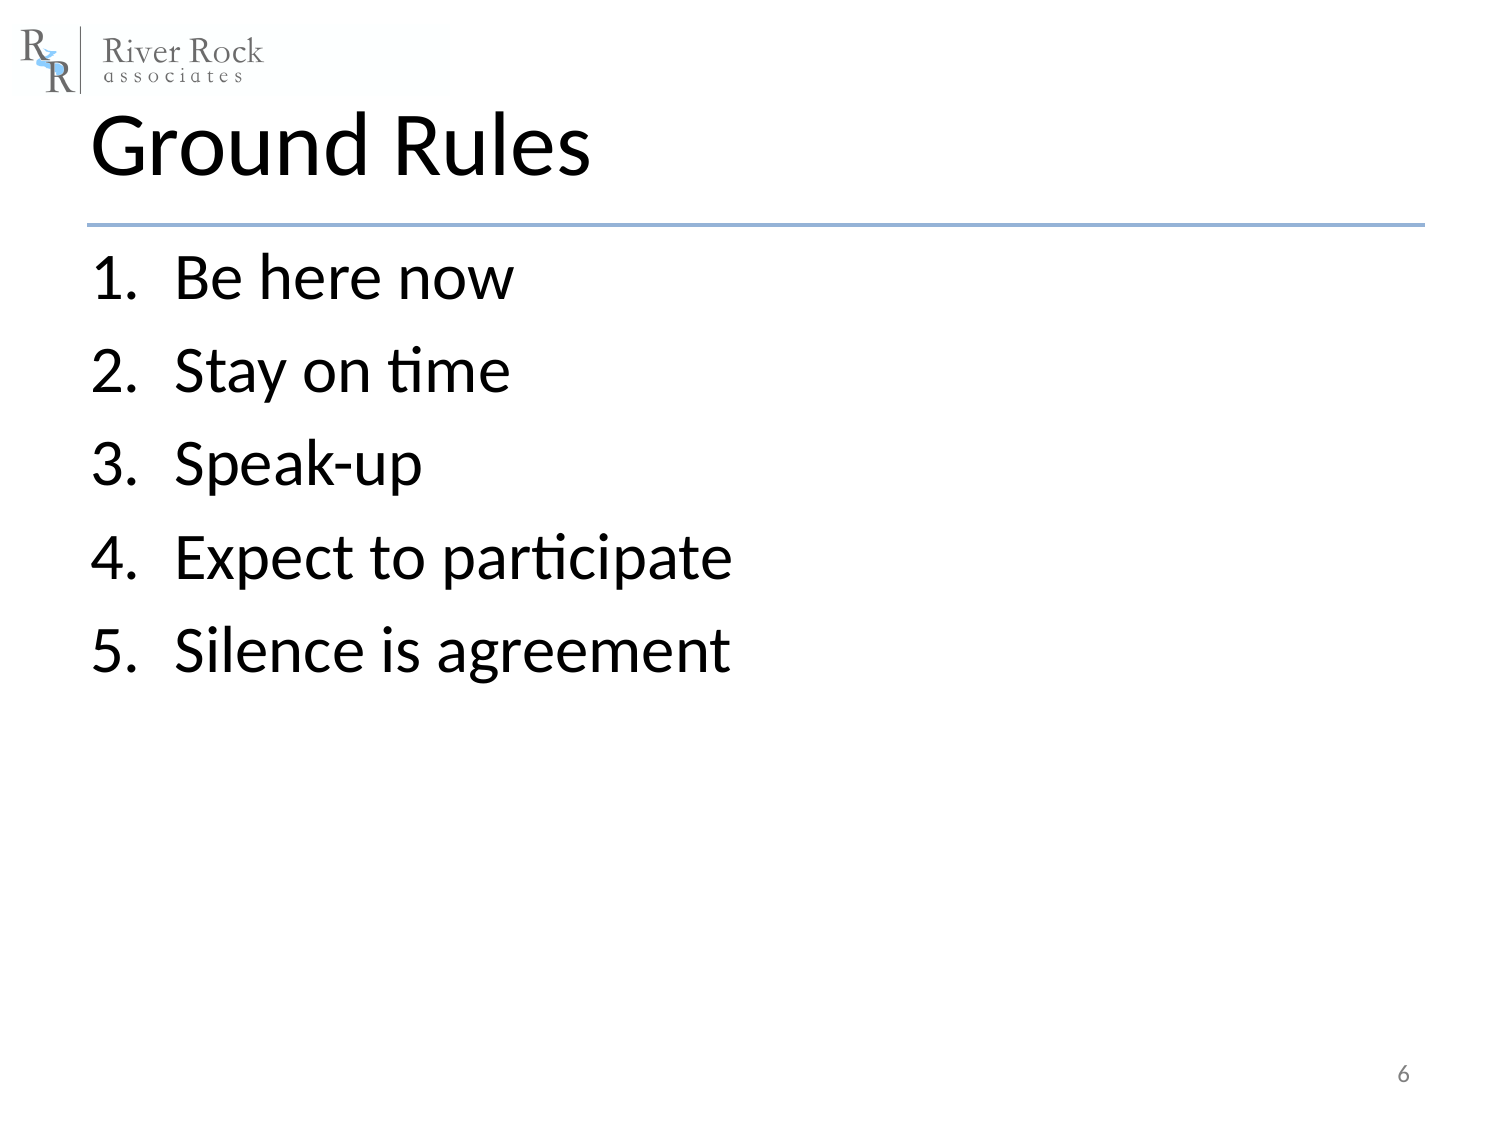

# Ground Rules
Be here now
Stay on time
Speak-up
Expect to participate
Silence is agreement

6